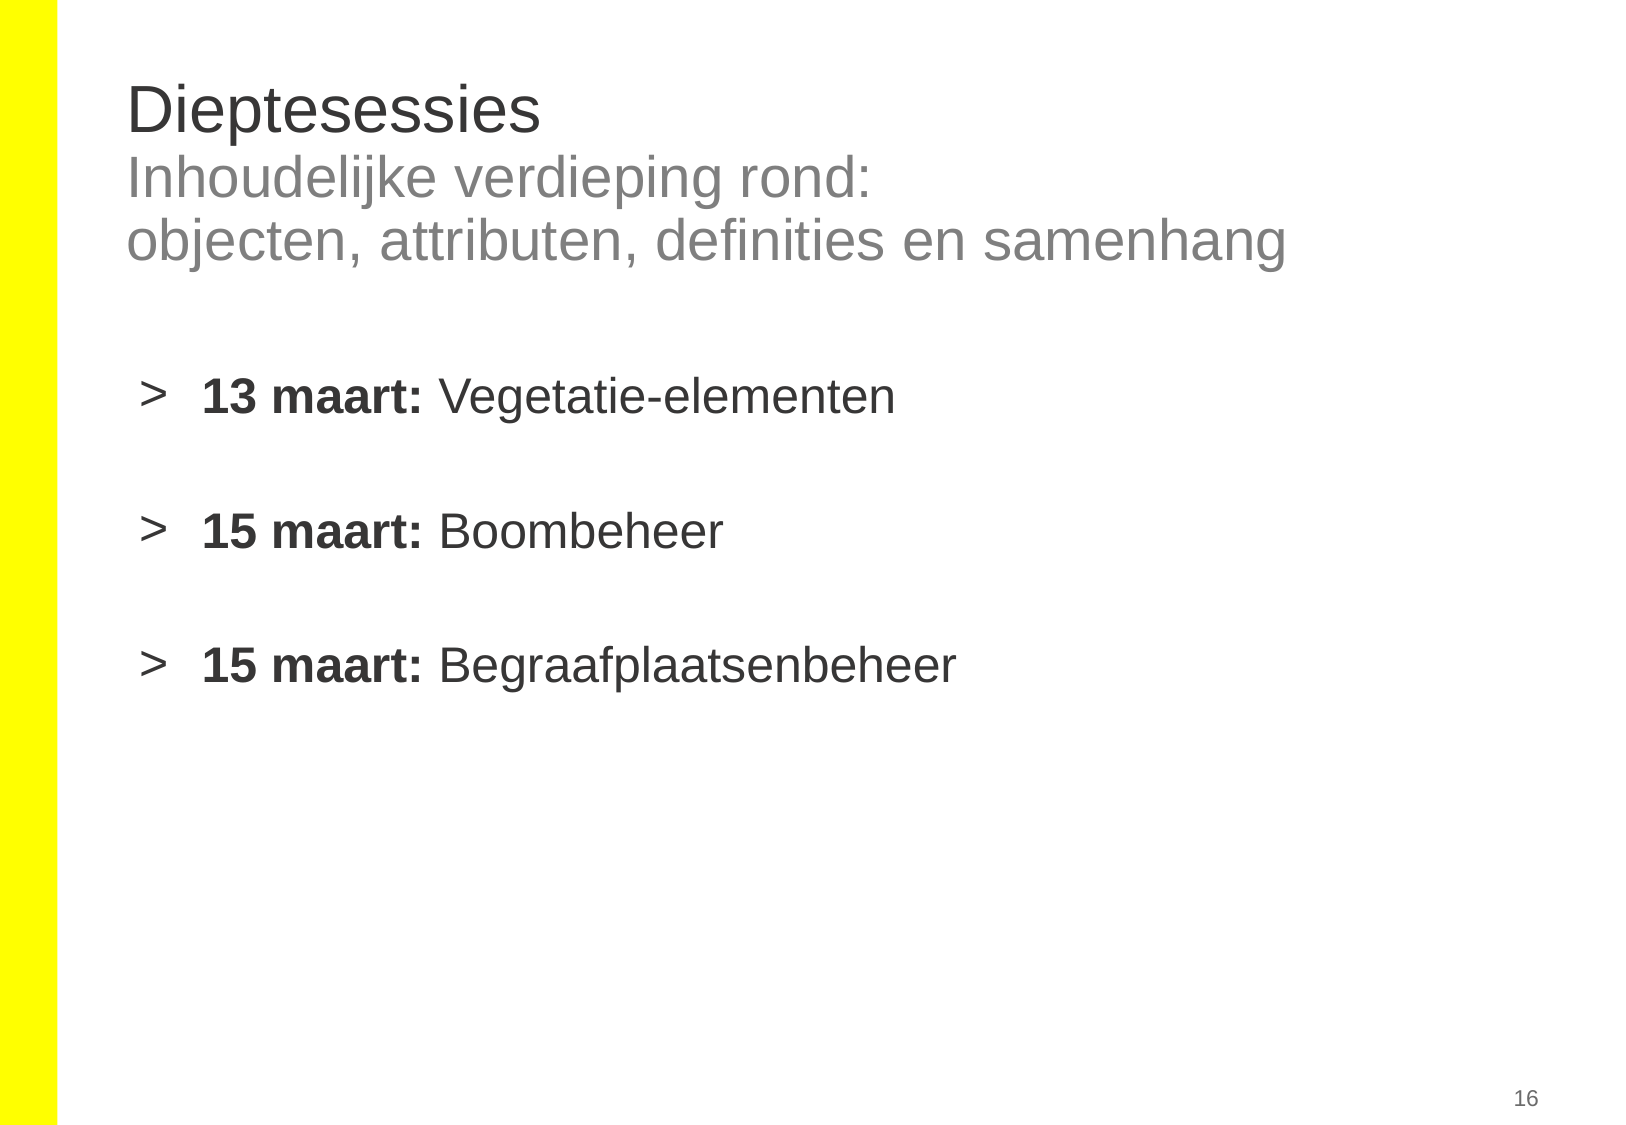

# Dieptesessies Inhoudelijke verdieping rond: objecten, attributen, definities en samenhang
13 maart: Vegetatie-elementen
15 maart: Boombeheer
15 maart: Begraafplaatsenbeheer
16